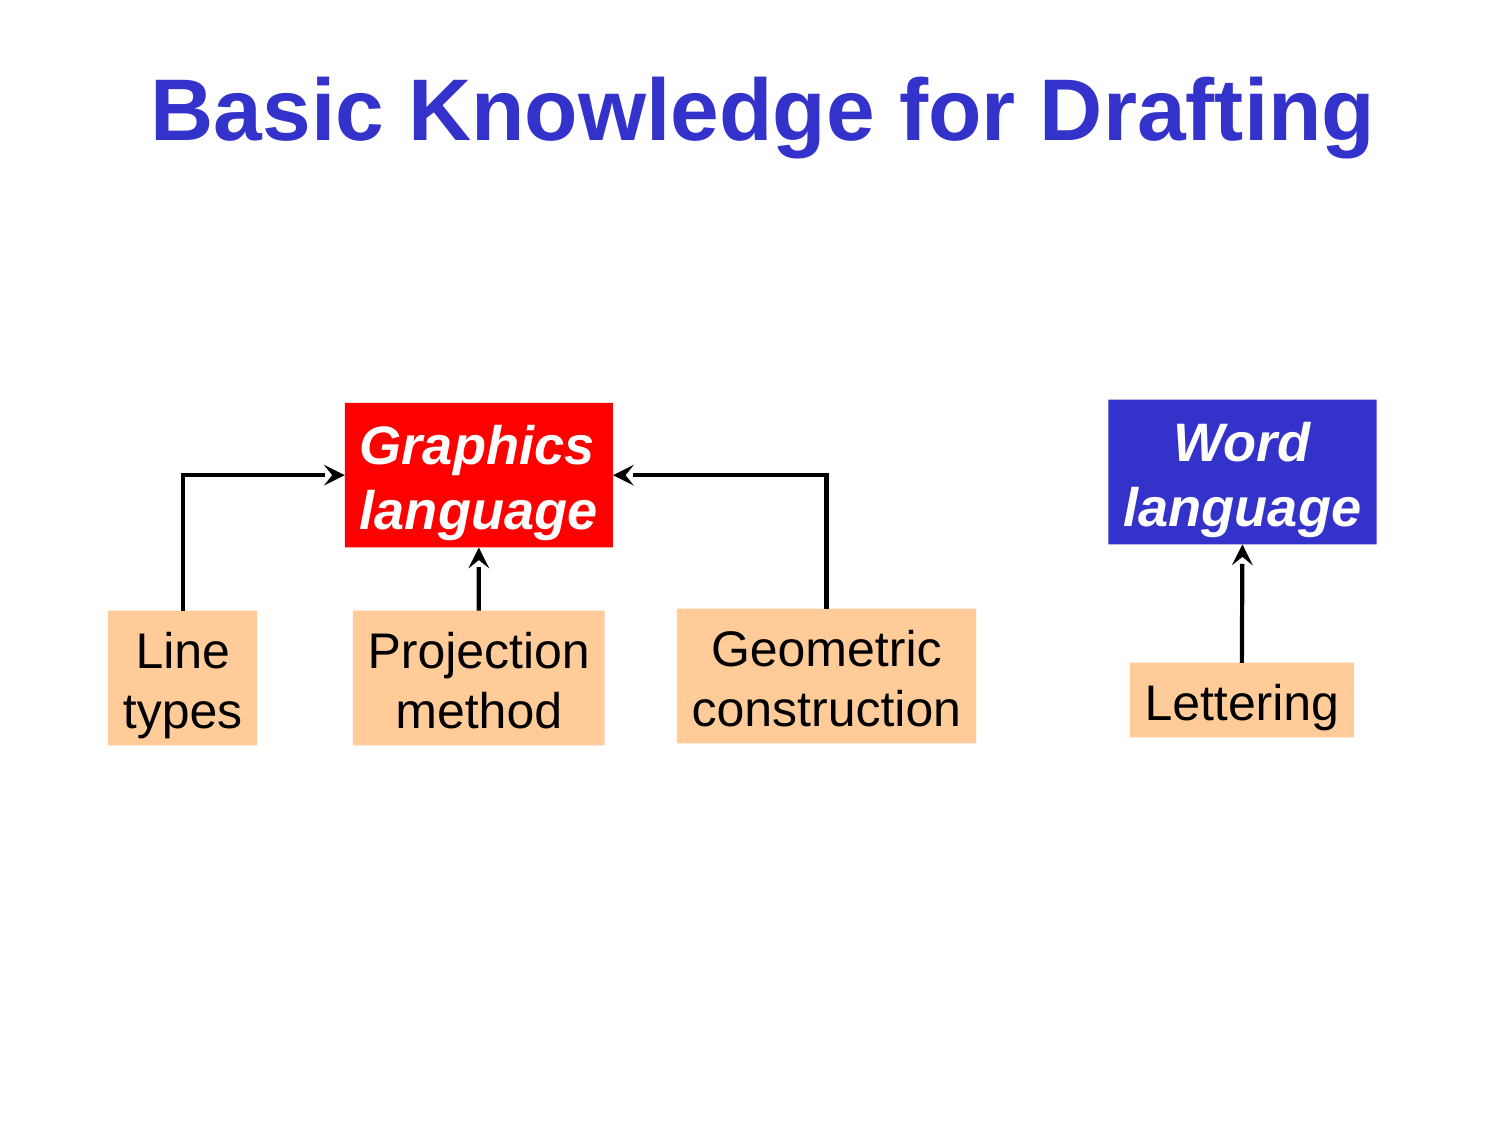

Basic Knowledge for Drafting
Word
language
Graphics
language
Line
types
Geometric
construction
Lettering
Projection
method